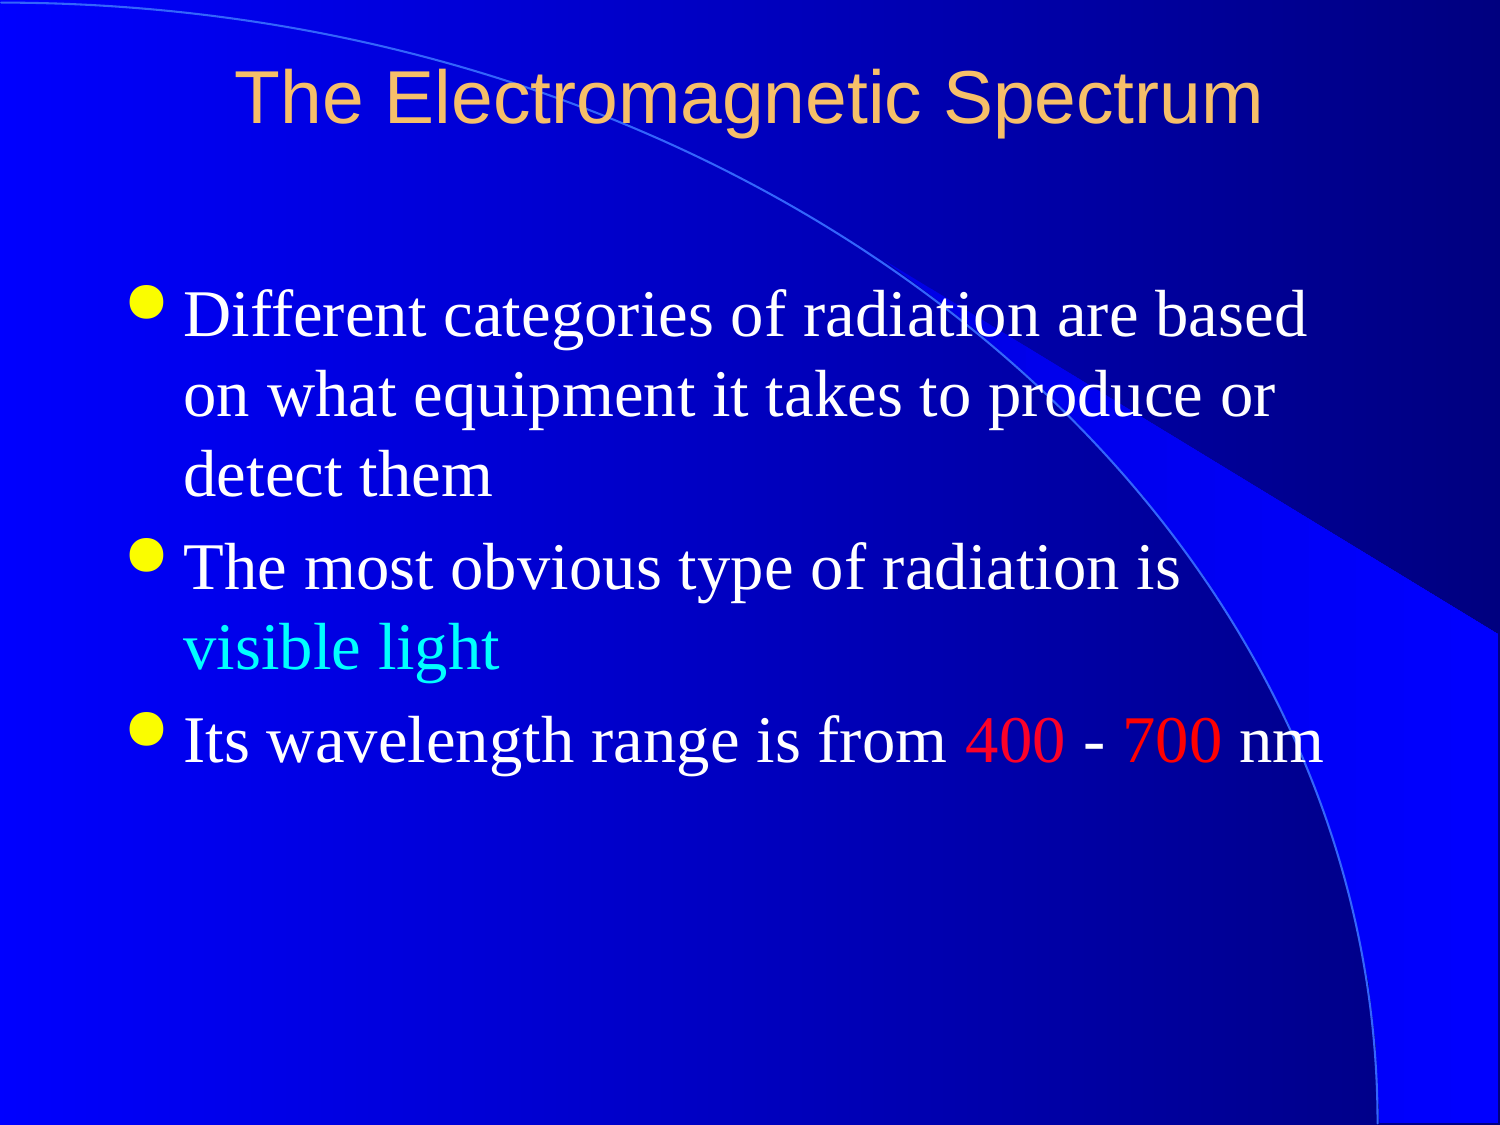

# The Electromagnetic Spectrum
Different categories of radiation are based on what equipment it takes to produce or detect them
The most obvious type of radiation is visible light
Its wavelength range is from 400 - 700 nm